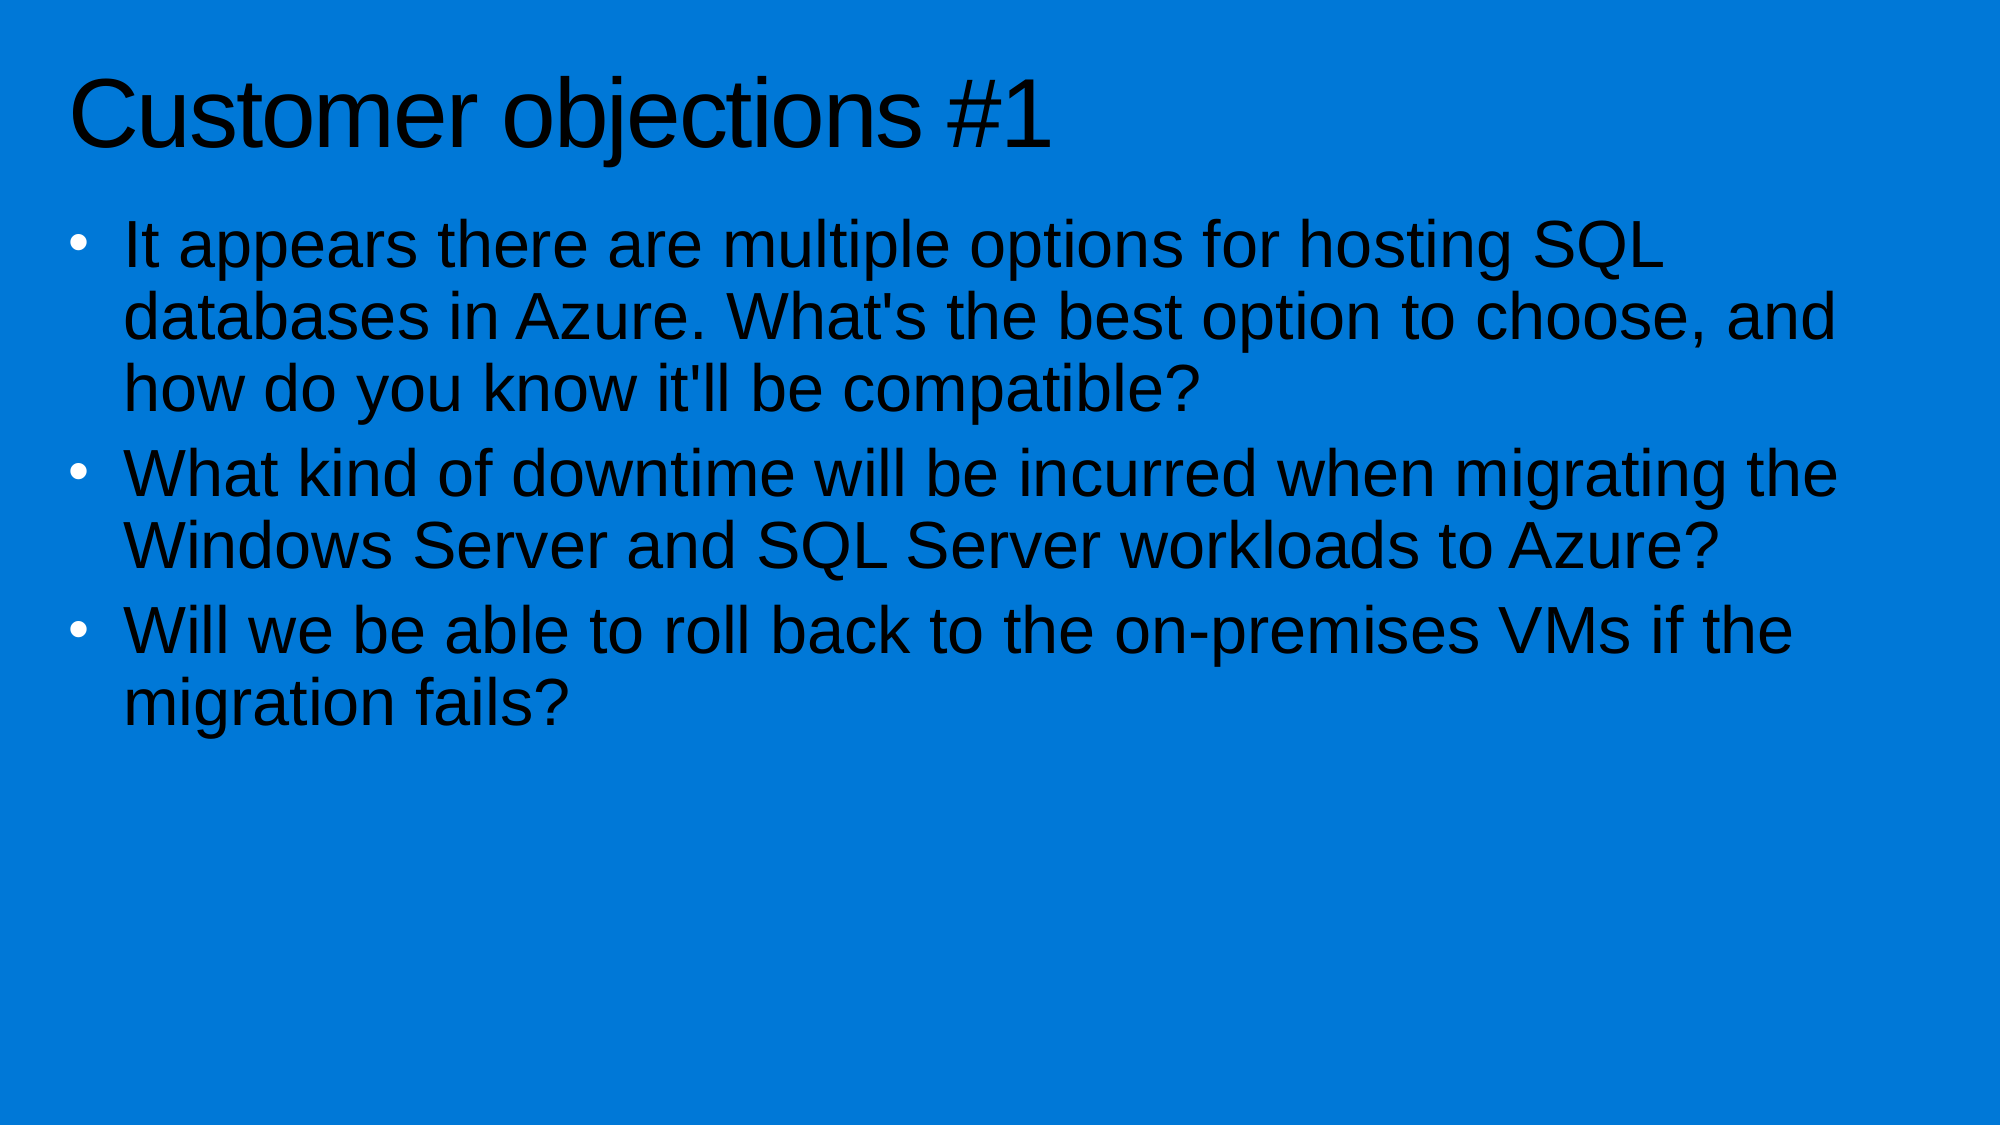

# Customer objections #1
It appears there are multiple options for hosting SQL databases in Azure. What's the best option to choose, and how do you know it'll be compatible?
What kind of downtime will be incurred when migrating the Windows Server and SQL Server workloads to Azure?
Will we be able to roll back to the on-premises VMs if the migration fails?